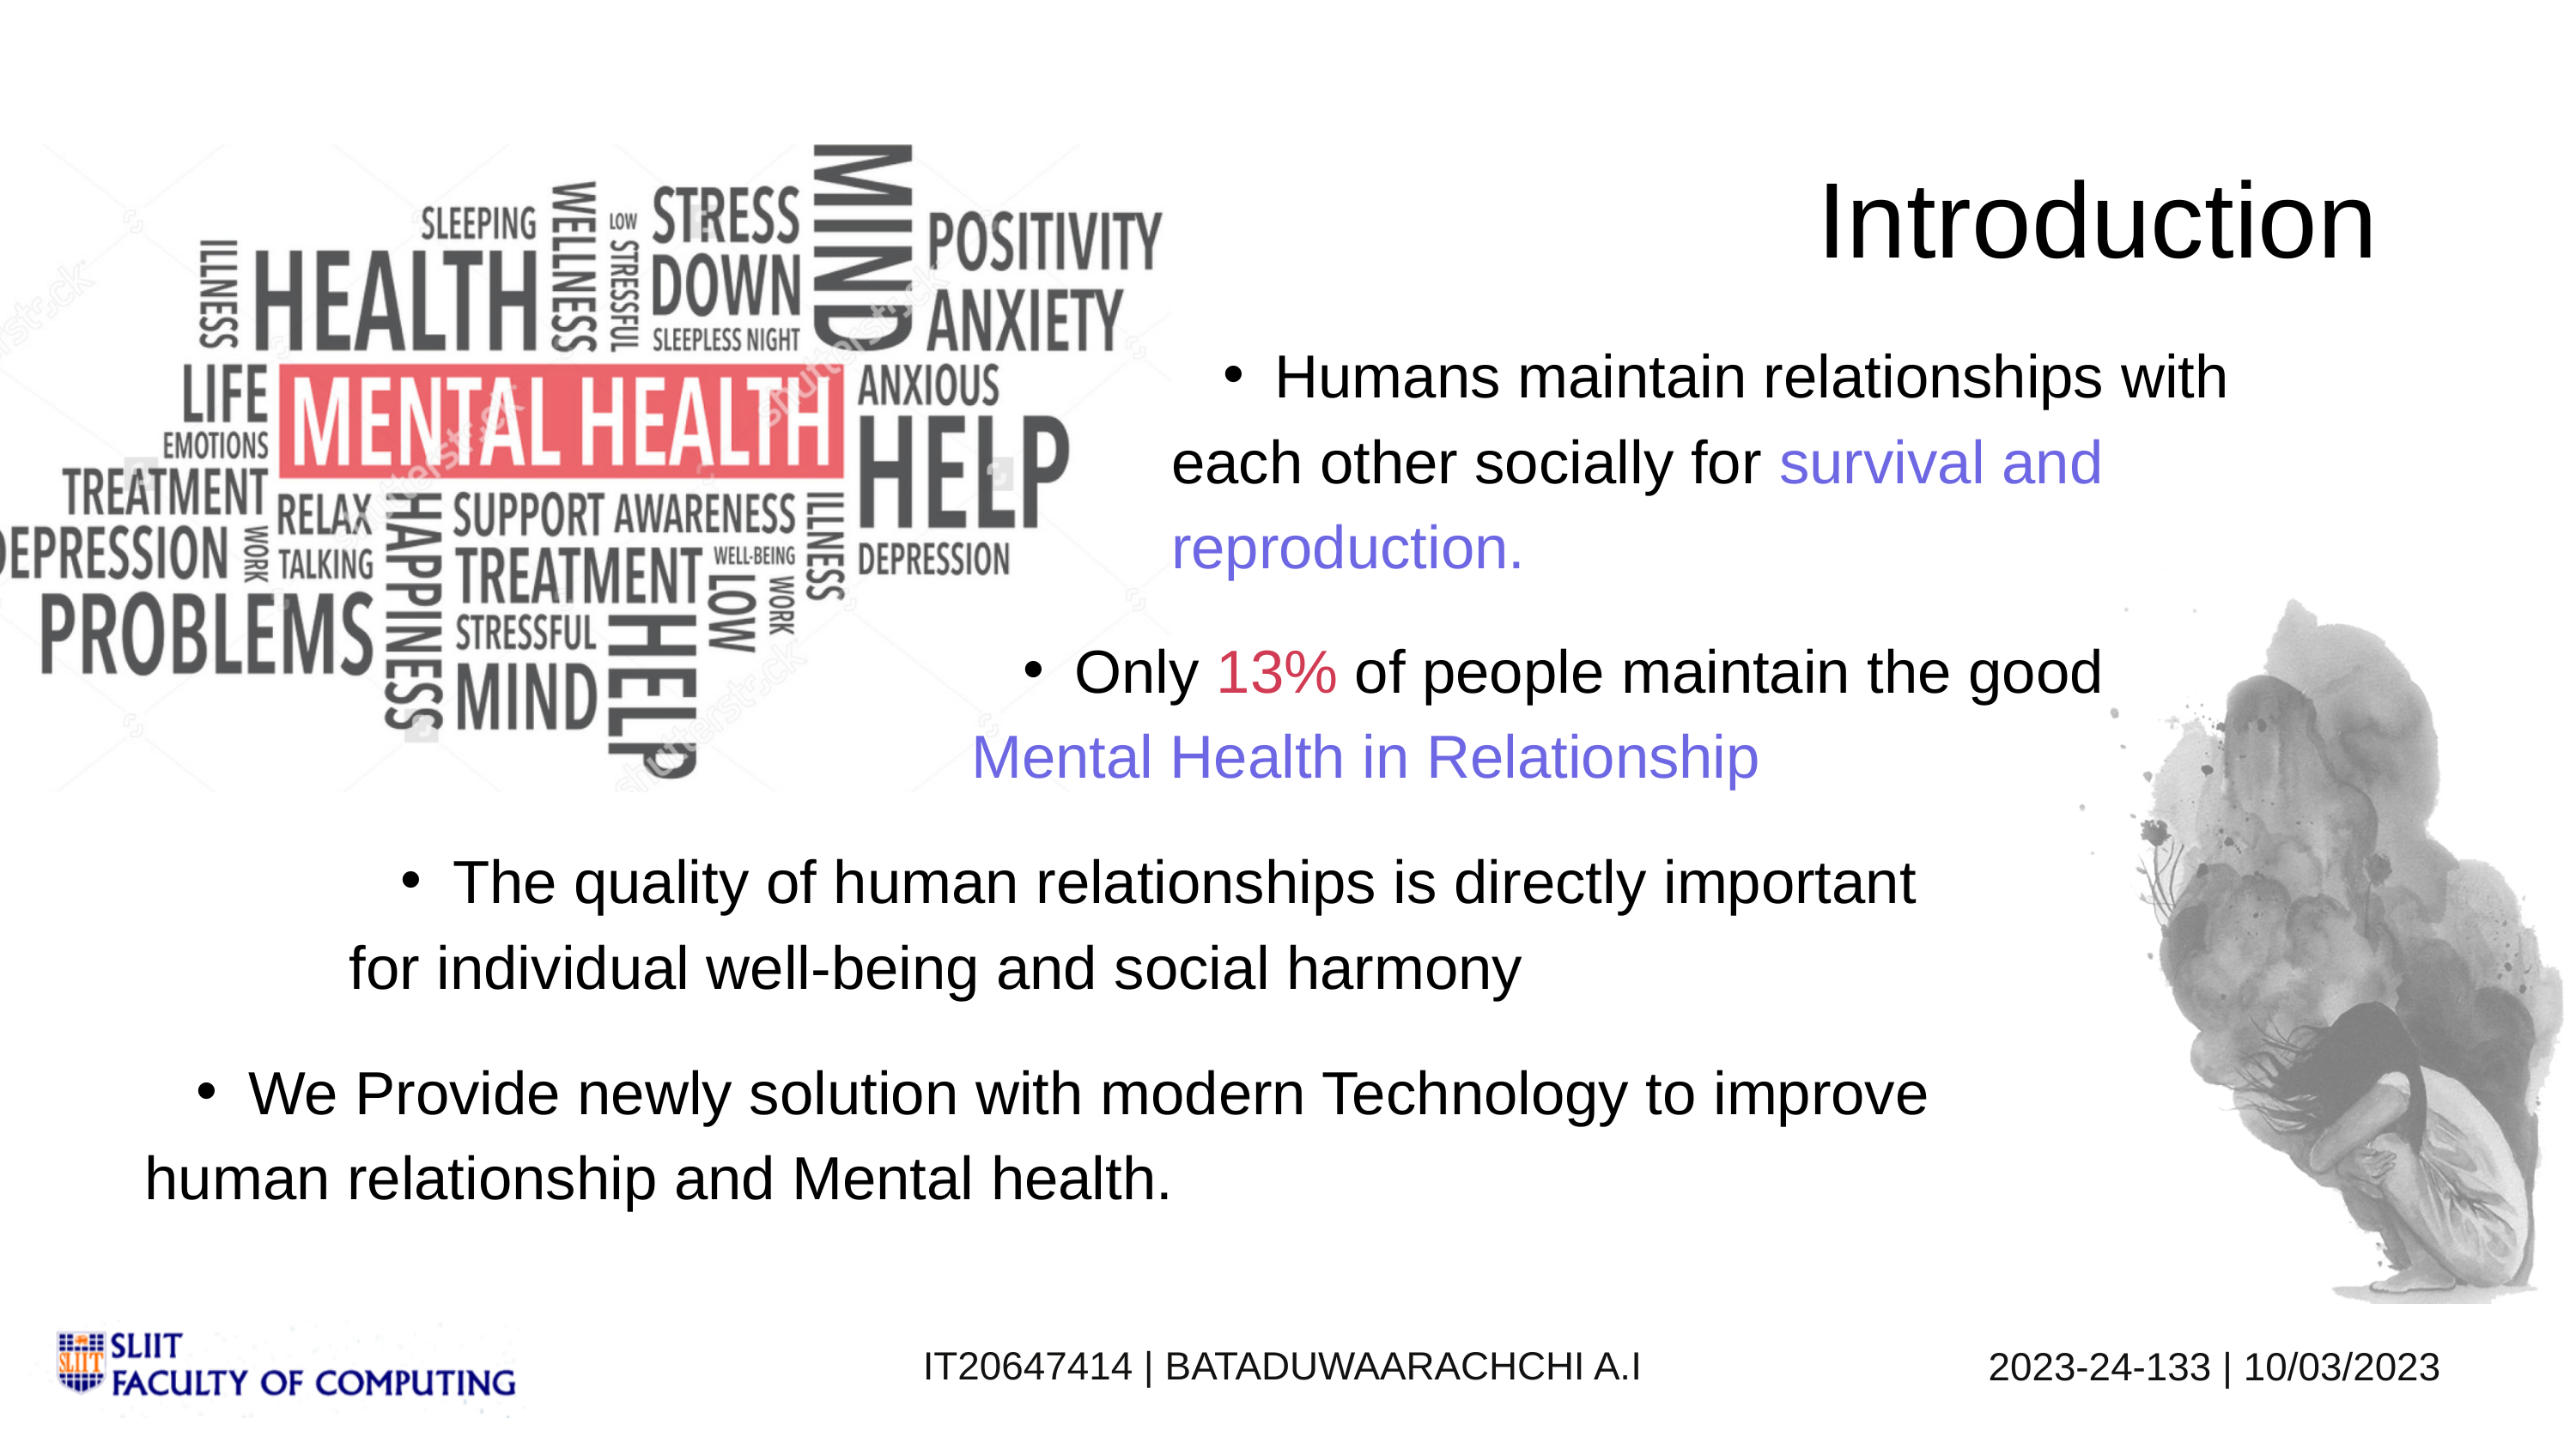

Introduction

Humans maintain relationships with
each other socially for survival and
reproduction.

Only 13% of people maintain the good
Mental Health in Relationship

The quality of human relationships is directly important
for individual well-being and social harmony
We Provide newly solution with modern Technology to improve
human relationship and Mental health.

IT20647414 | BATADUWAARACHCHI A.I
2023-24-133 | 10/03/2023